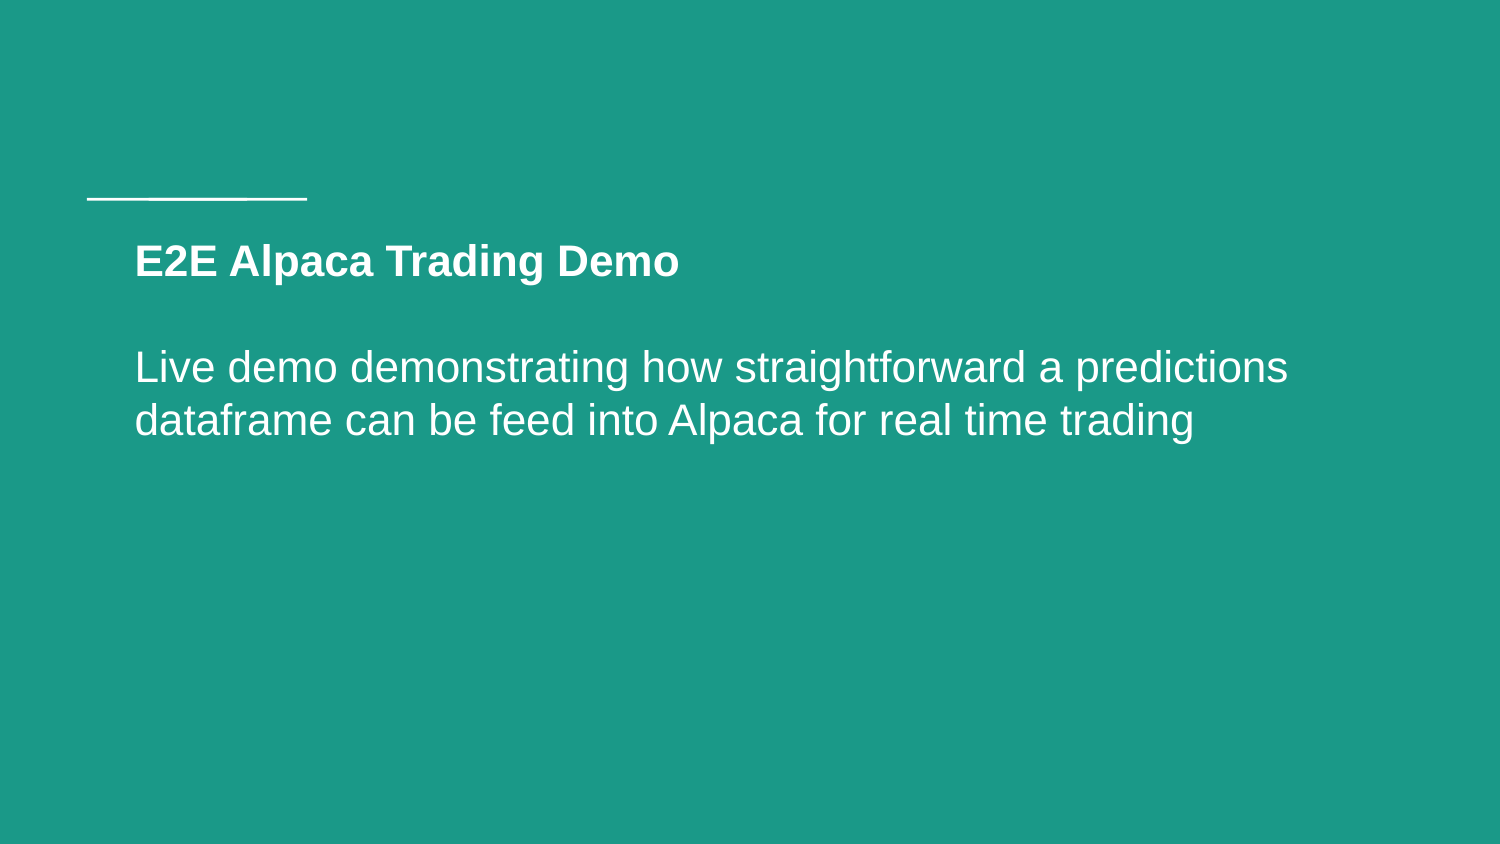

# E2E Alpaca Trading Demo

Live demo demonstrating how straightforward a predictions dataframe can be feed into Alpaca for real time trading